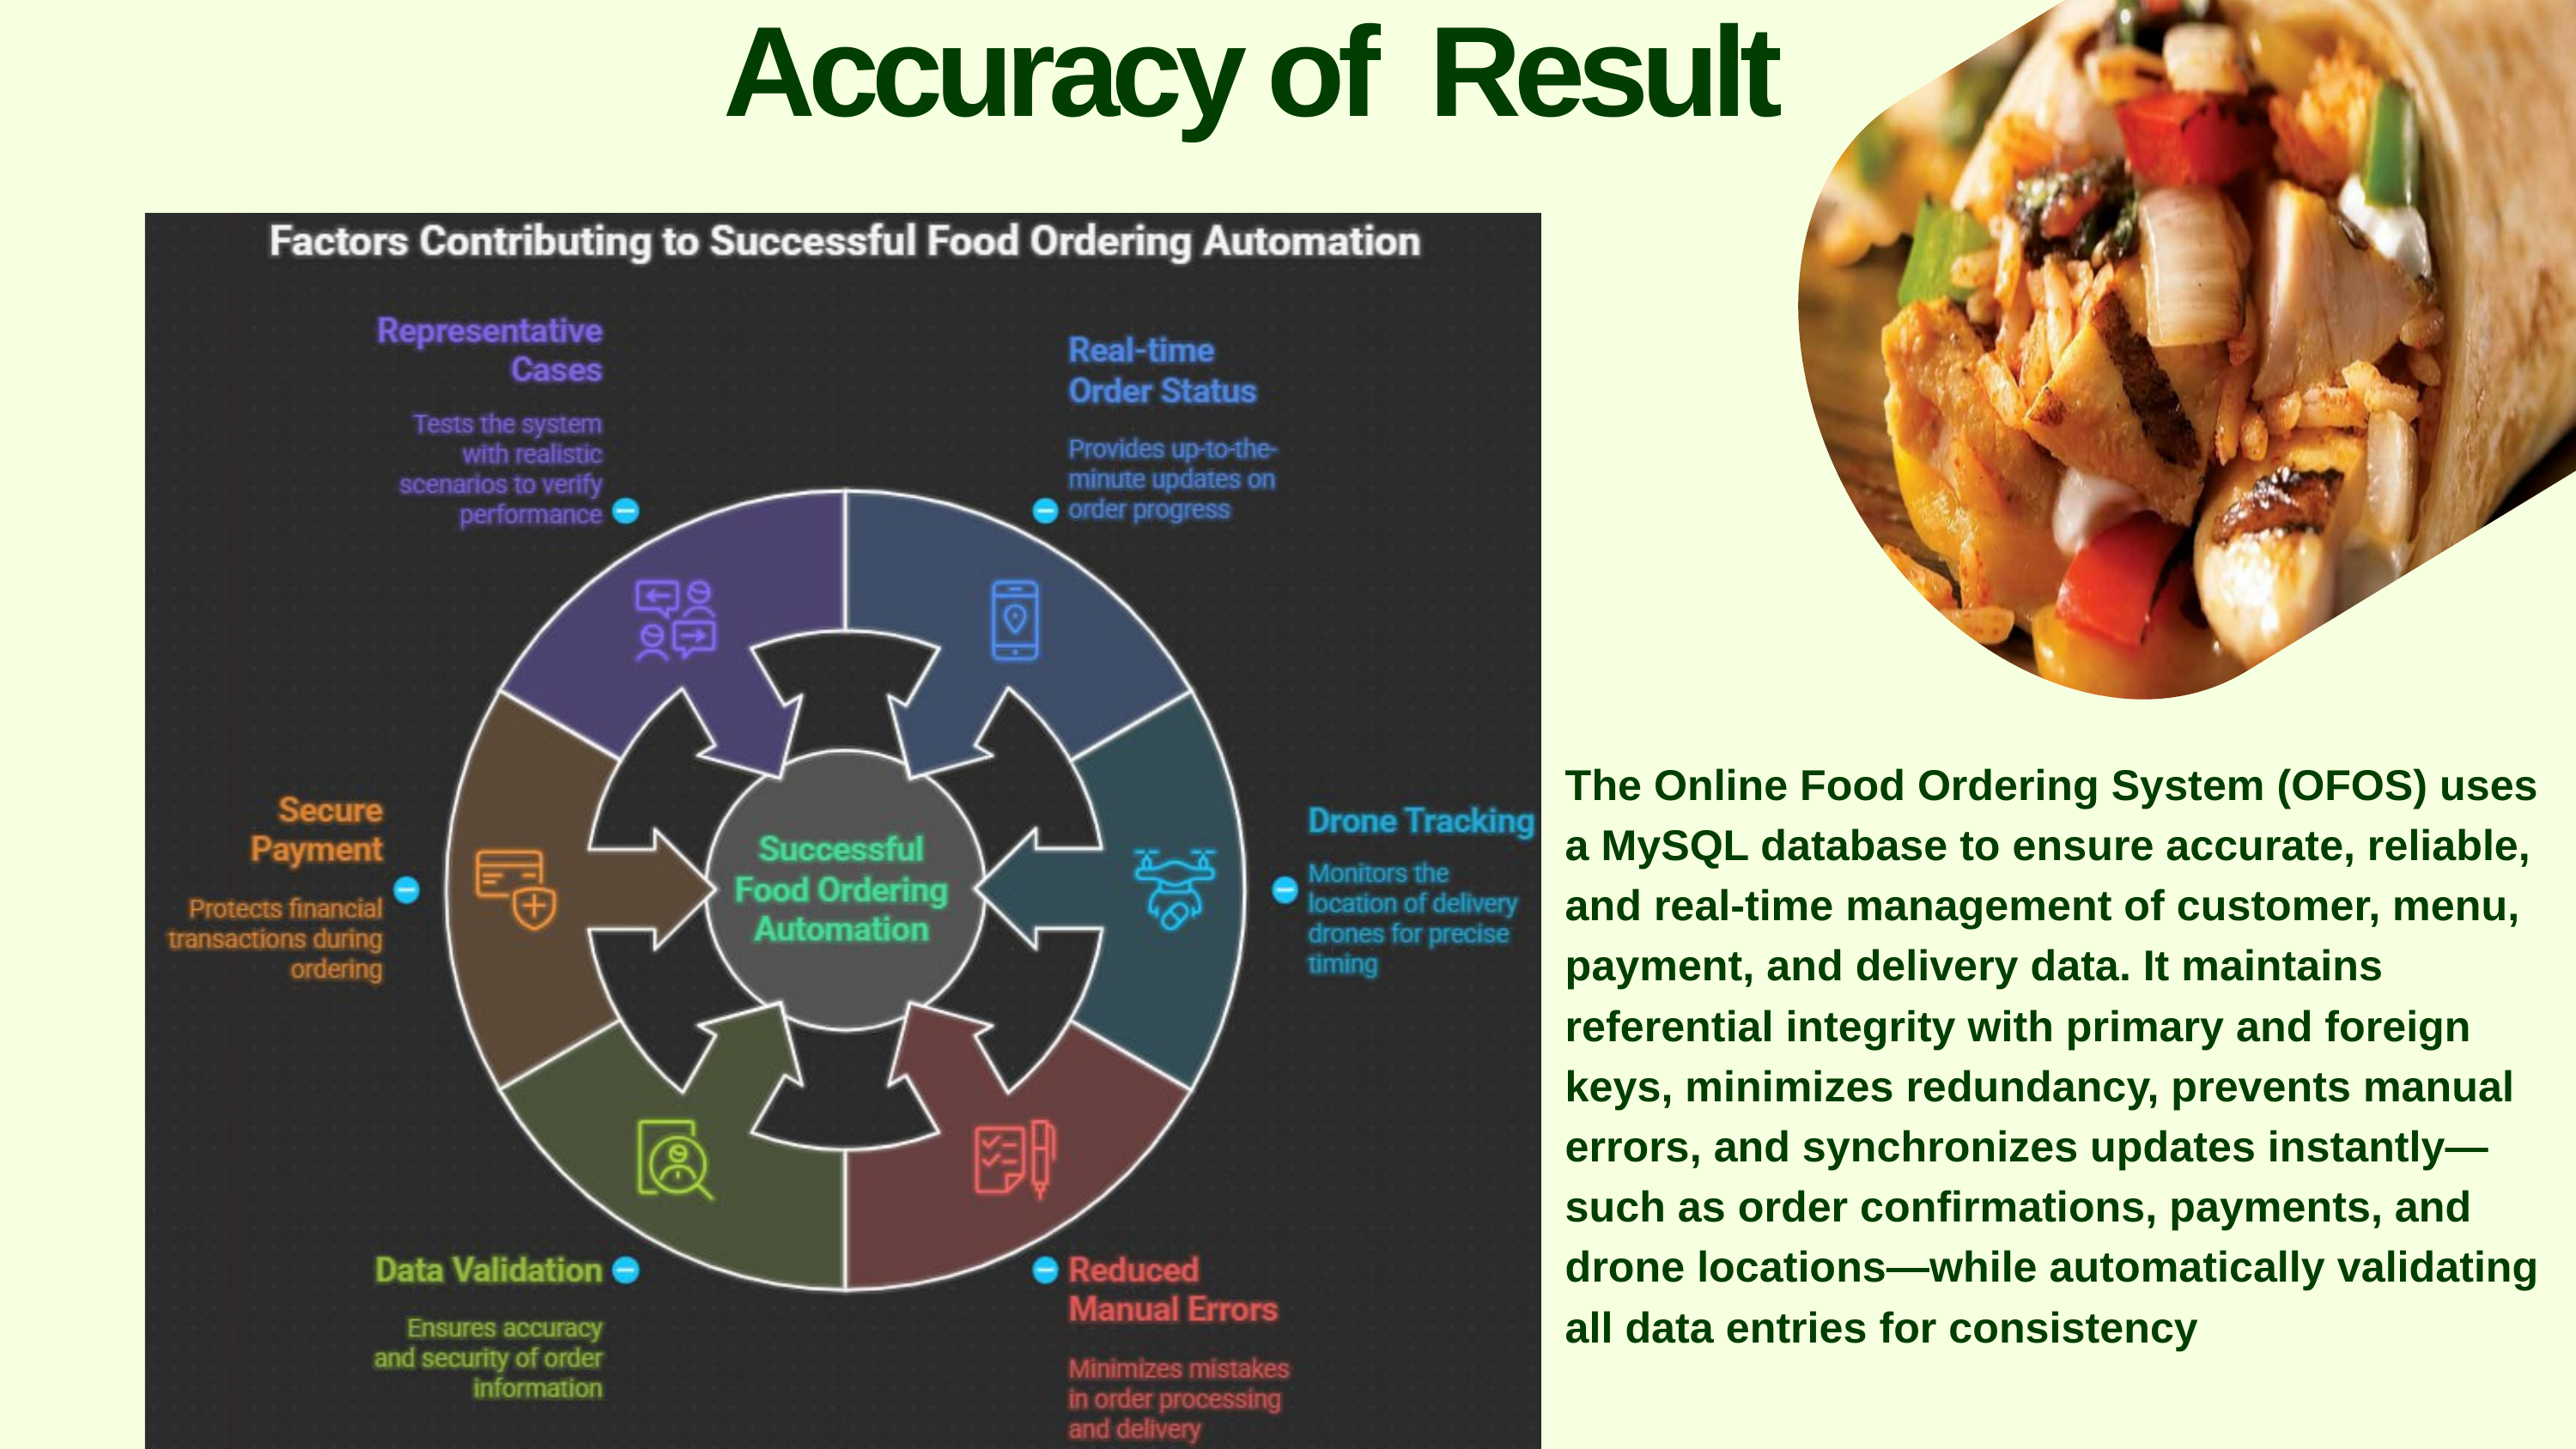

Accuracy of  Result

The Online Food Ordering System (OFOS) uses a MySQL database to ensure accurate, reliable, and real-time management of customer, menu, payment, and delivery data. It maintains referential integrity with primary and foreign keys, minimizes redundancy, prevents manual errors, and synchronizes updates instantly—such as order confirmations, payments, and drone locations—while automatically validating all data entries for consistency